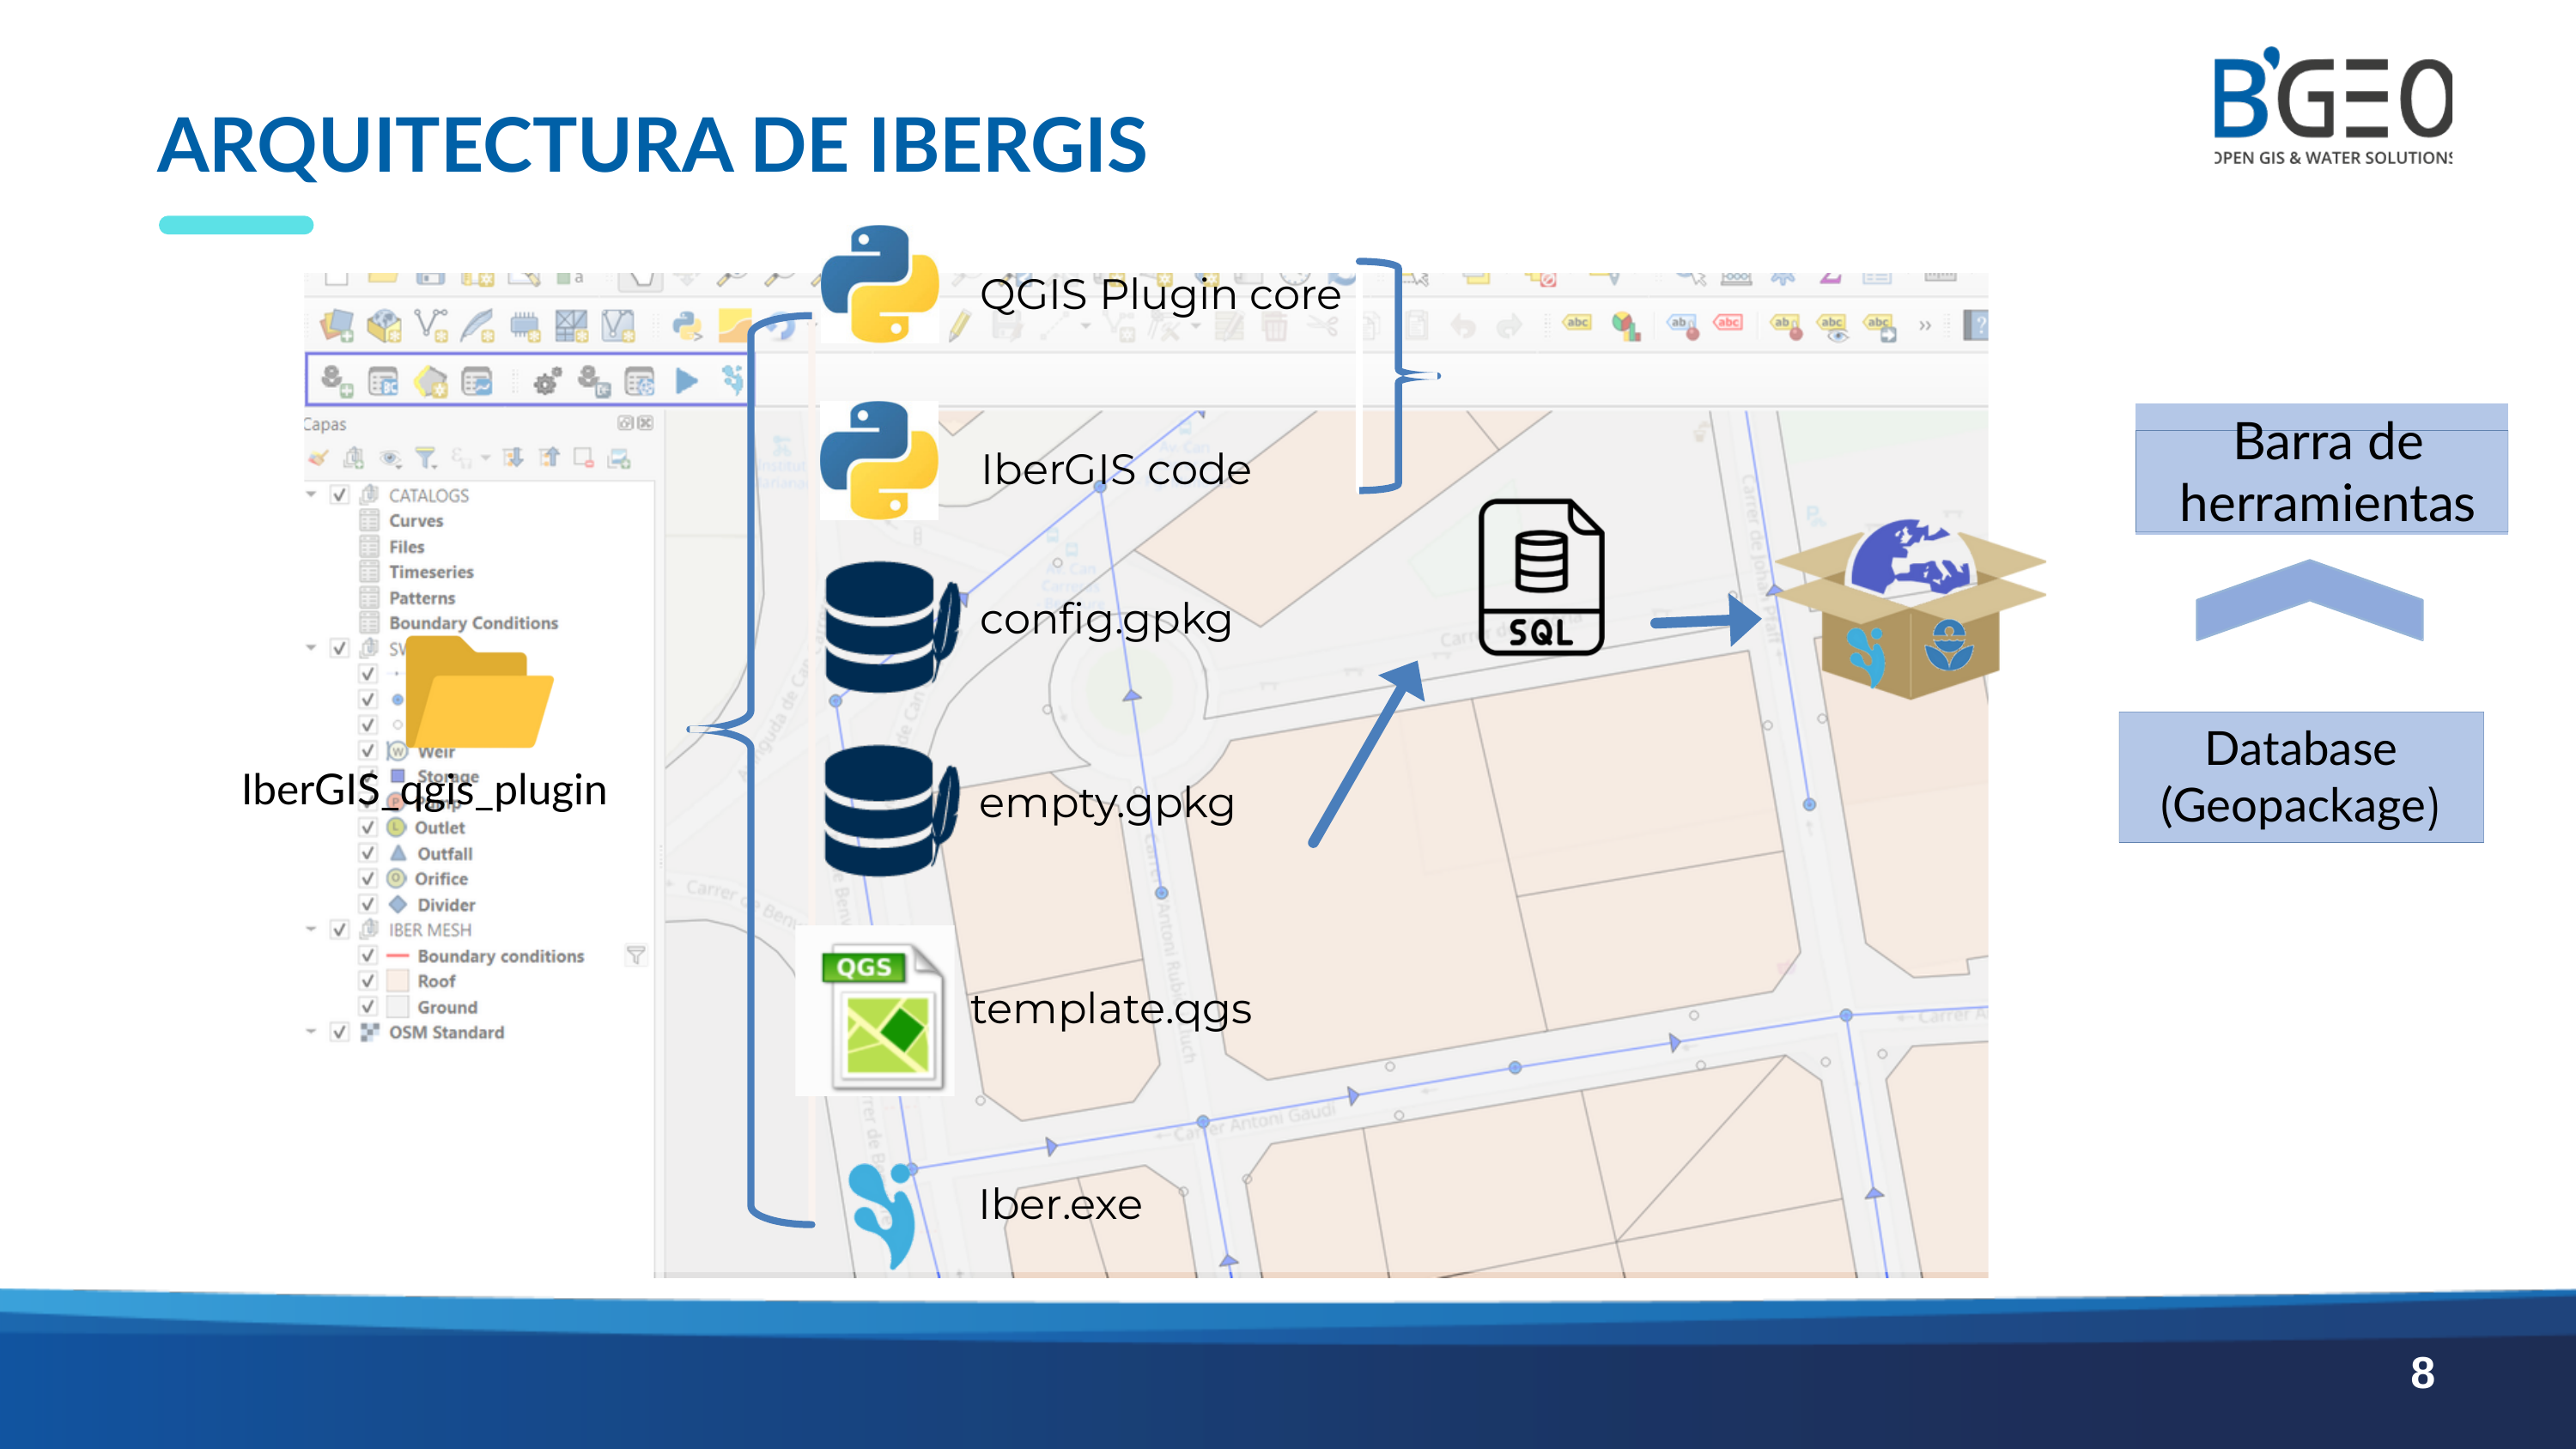

ARQUITECTURA DE IBERGIS

QGIS Plugin core

Barra de herramientas

IberGIS code

config.gpkg

Database
(Geopackage)

IberGIS_qgis_plugin
empty.gpkg

template.qgs

Iber.exe

8